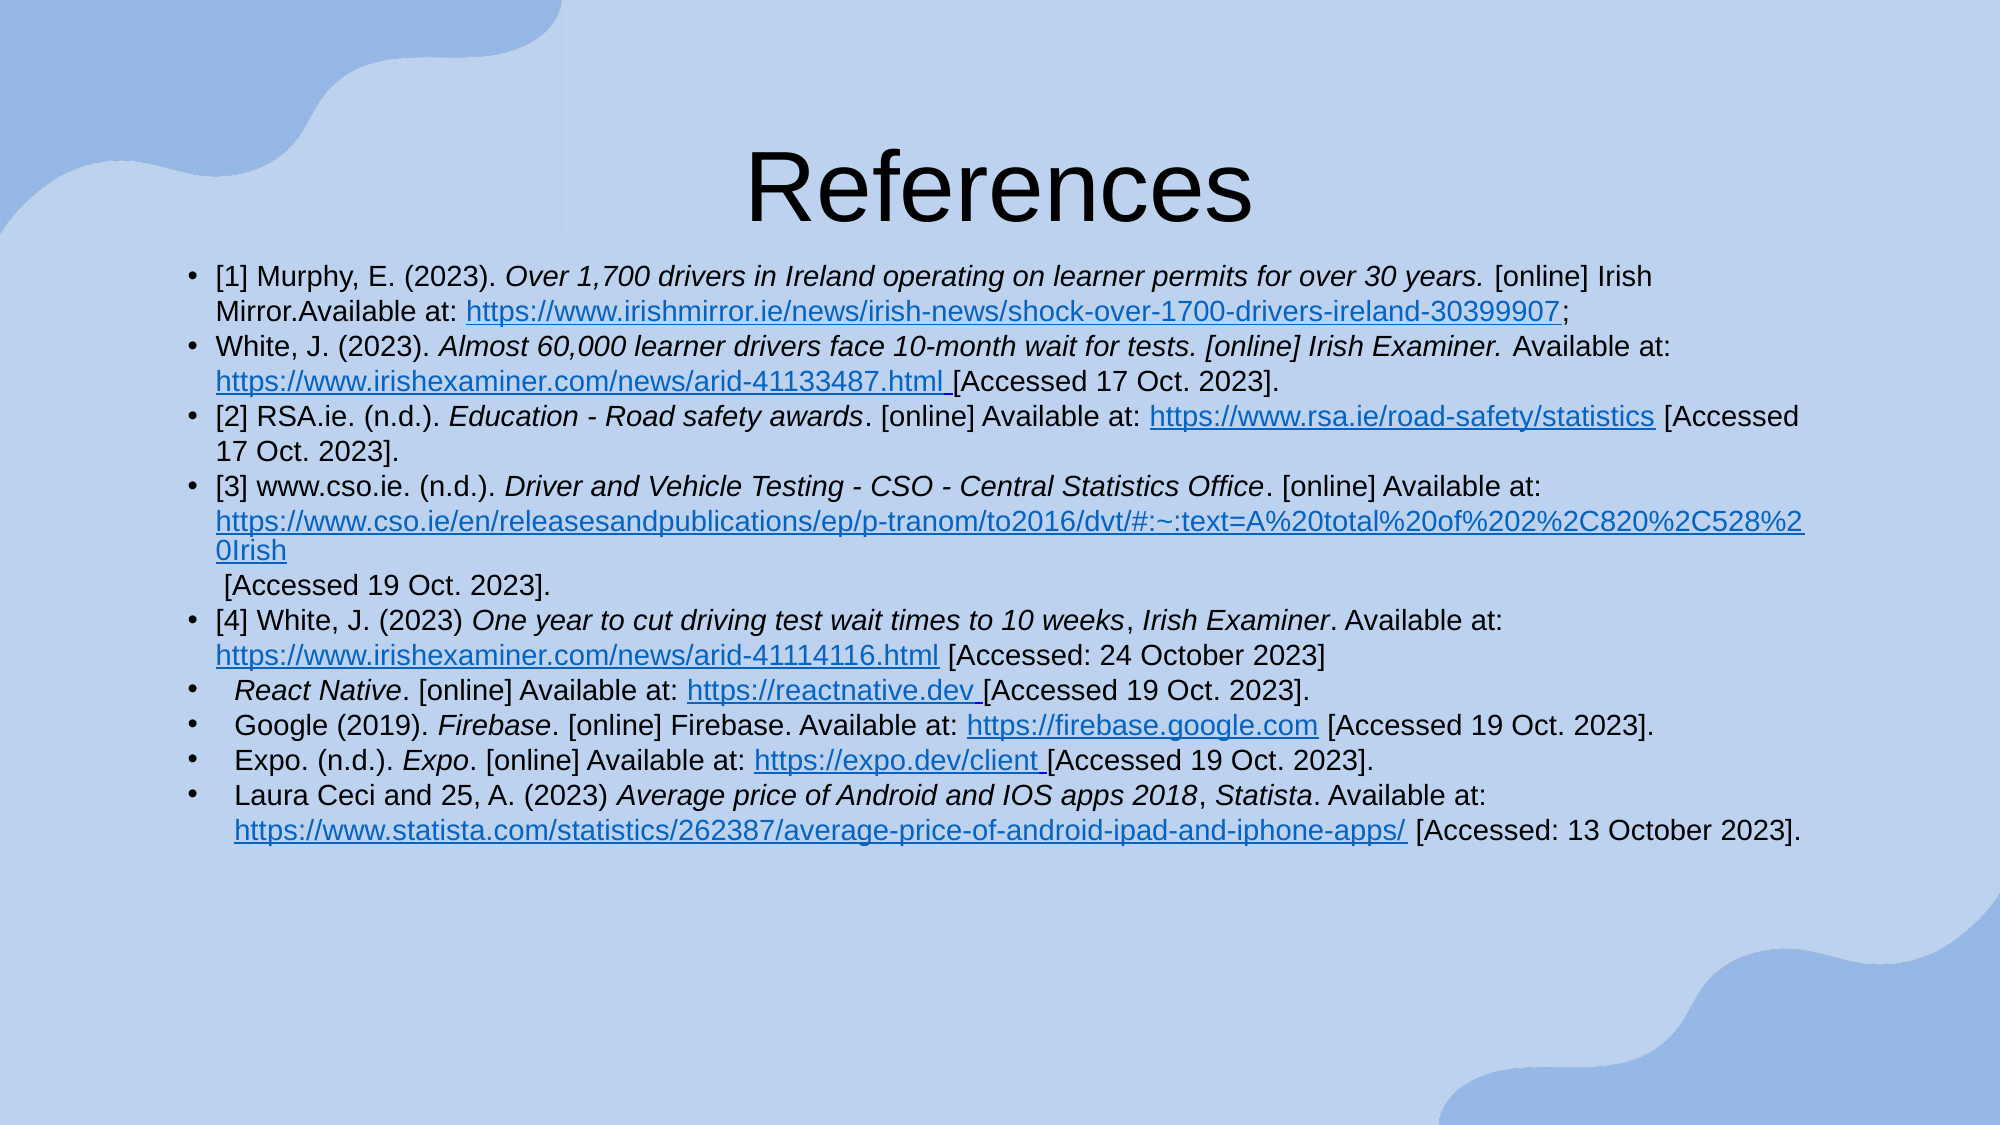

# References
[1] Murphy, E. (2023). Over 1,700 drivers in Ireland operating on learner permits for over 30 years. [online] Irish Mirror.Available at: https://www.irishmirror.ie/news/irish-news/shock-over-1700-drivers-ireland-30399907;
White, J. (2023). Almost 60,000 learner drivers face 10-month wait for tests. [online] Irish Examiner. Available at: https://www.irishexaminer.com/news/arid-41133487.html [Accessed 17 Oct. 2023].
[2] RSA.ie. (n.d.). Education - Road safety awards. [online] Available at: https://www.rsa.ie/road-safety/statistics [Accessed 17 Oct. 2023].
[3] www.cso.ie. (n.d.). Driver and Vehicle Testing - CSO - Central Statistics Office. [online] Available at: https://www.cso.ie/en/releasesandpublications/ep/p-tranom/to2016/dvt/#:~:text=A%20total%20of%202%2C820%2C528%20Irish [Accessed 19 Oct. 2023].
[4] White, J. (2023) One year to cut driving test wait times to 10 weeks, Irish Examiner. Available at: https://www.irishexaminer.com/news/arid-41114116.html [Accessed: 24 October 2023]
React Native. [online] Available at: https://reactnative.dev [Accessed 19 Oct. 2023].
Google (2019). Firebase. [online] Firebase. Available at: https://firebase.google.com [Accessed 19 Oct. 2023].
Expo. (n.d.). Expo. [online] Available at: https://expo.dev/client [Accessed 19 Oct. 2023].
Laura Ceci and 25, A. (2023) Average price of Android and IOS apps 2018, Statista. Available at: https://www.statista.com/statistics/262387/average-price-of-android-ipad-and-iphone-apps/ [Accessed: 13 October 2023].